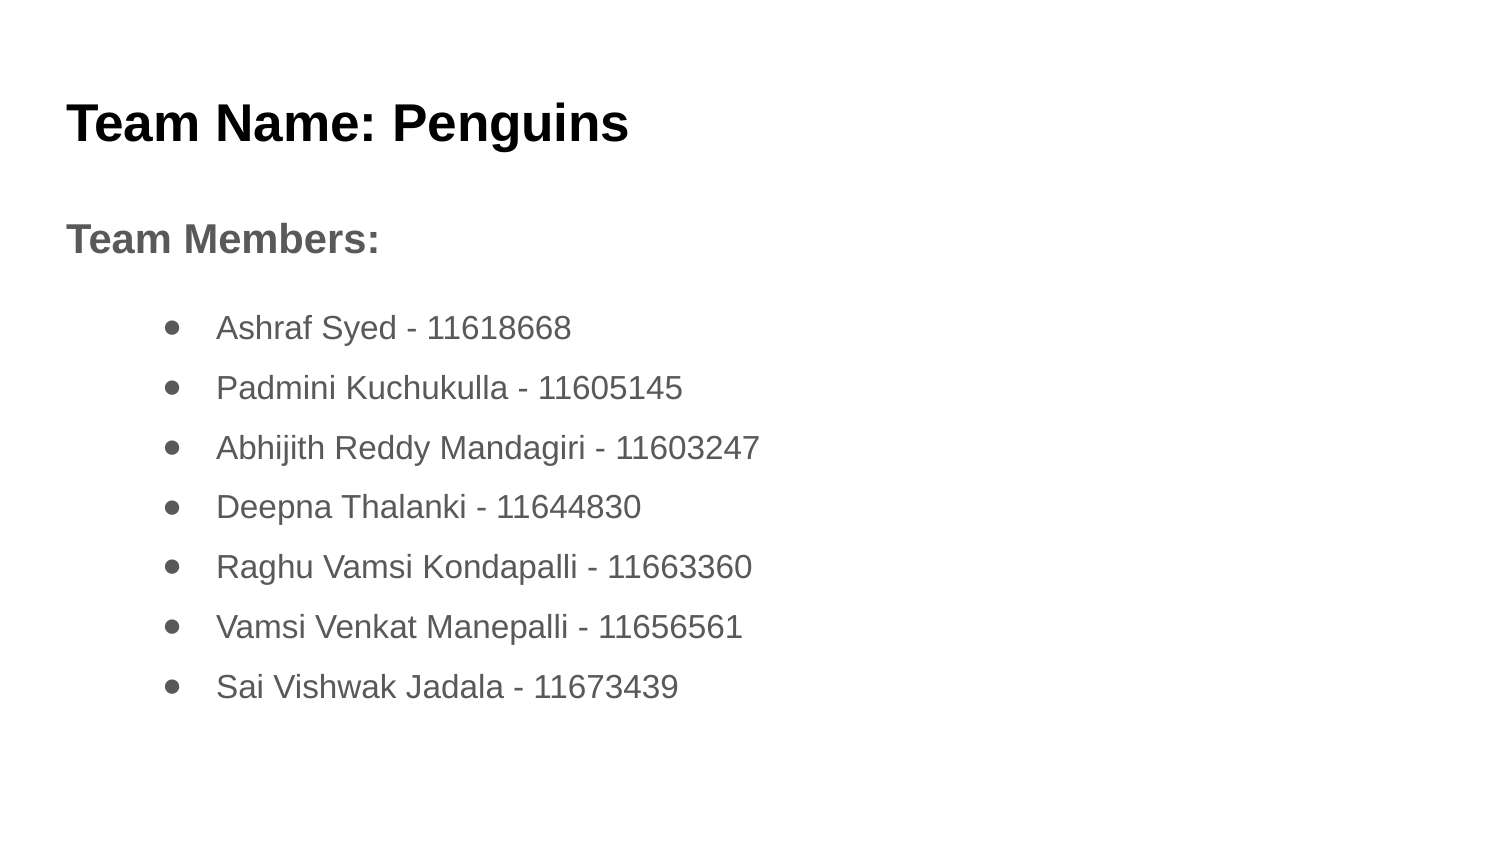

# Team Name: Penguins

Team Members:
Ashraf Syed - 11618668
Padmini Kuchukulla - 11605145
Abhijith Reddy Mandagiri - 11603247
Deepna Thalanki - 11644830
Raghu Vamsi Kondapalli - 11663360
Vamsi Venkat Manepalli - 11656561
Sai Vishwak Jadala - 11673439